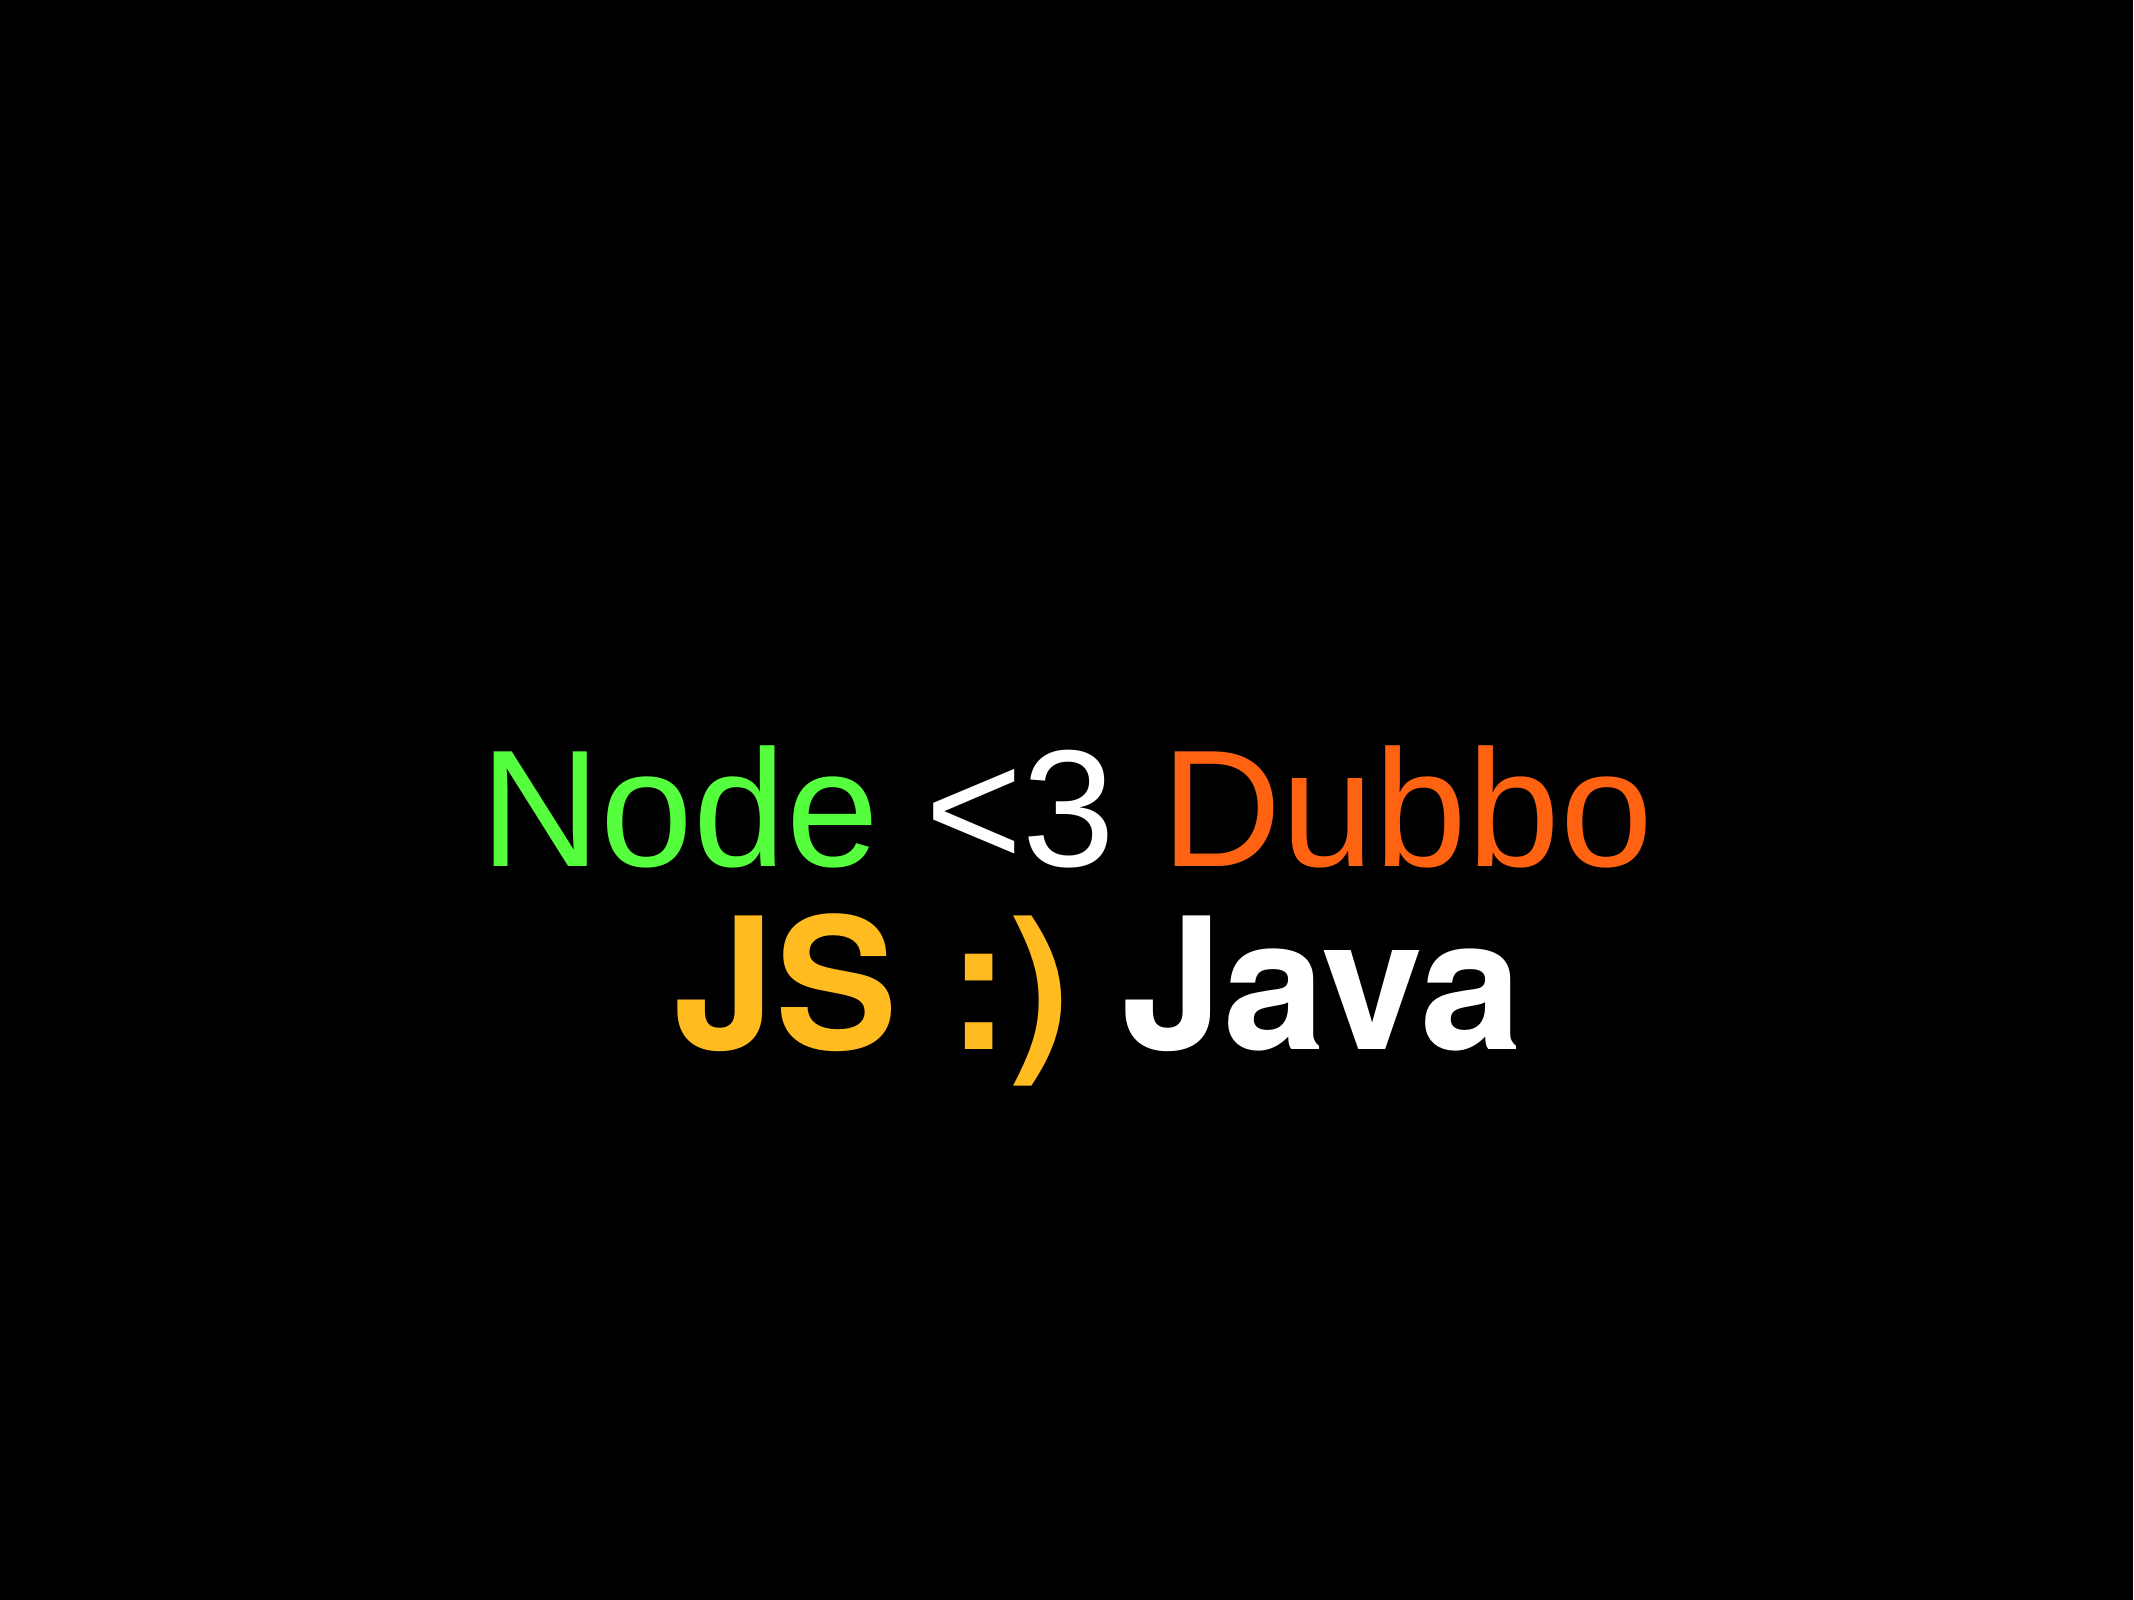

# Node <3 Dubbo
JS :) Java